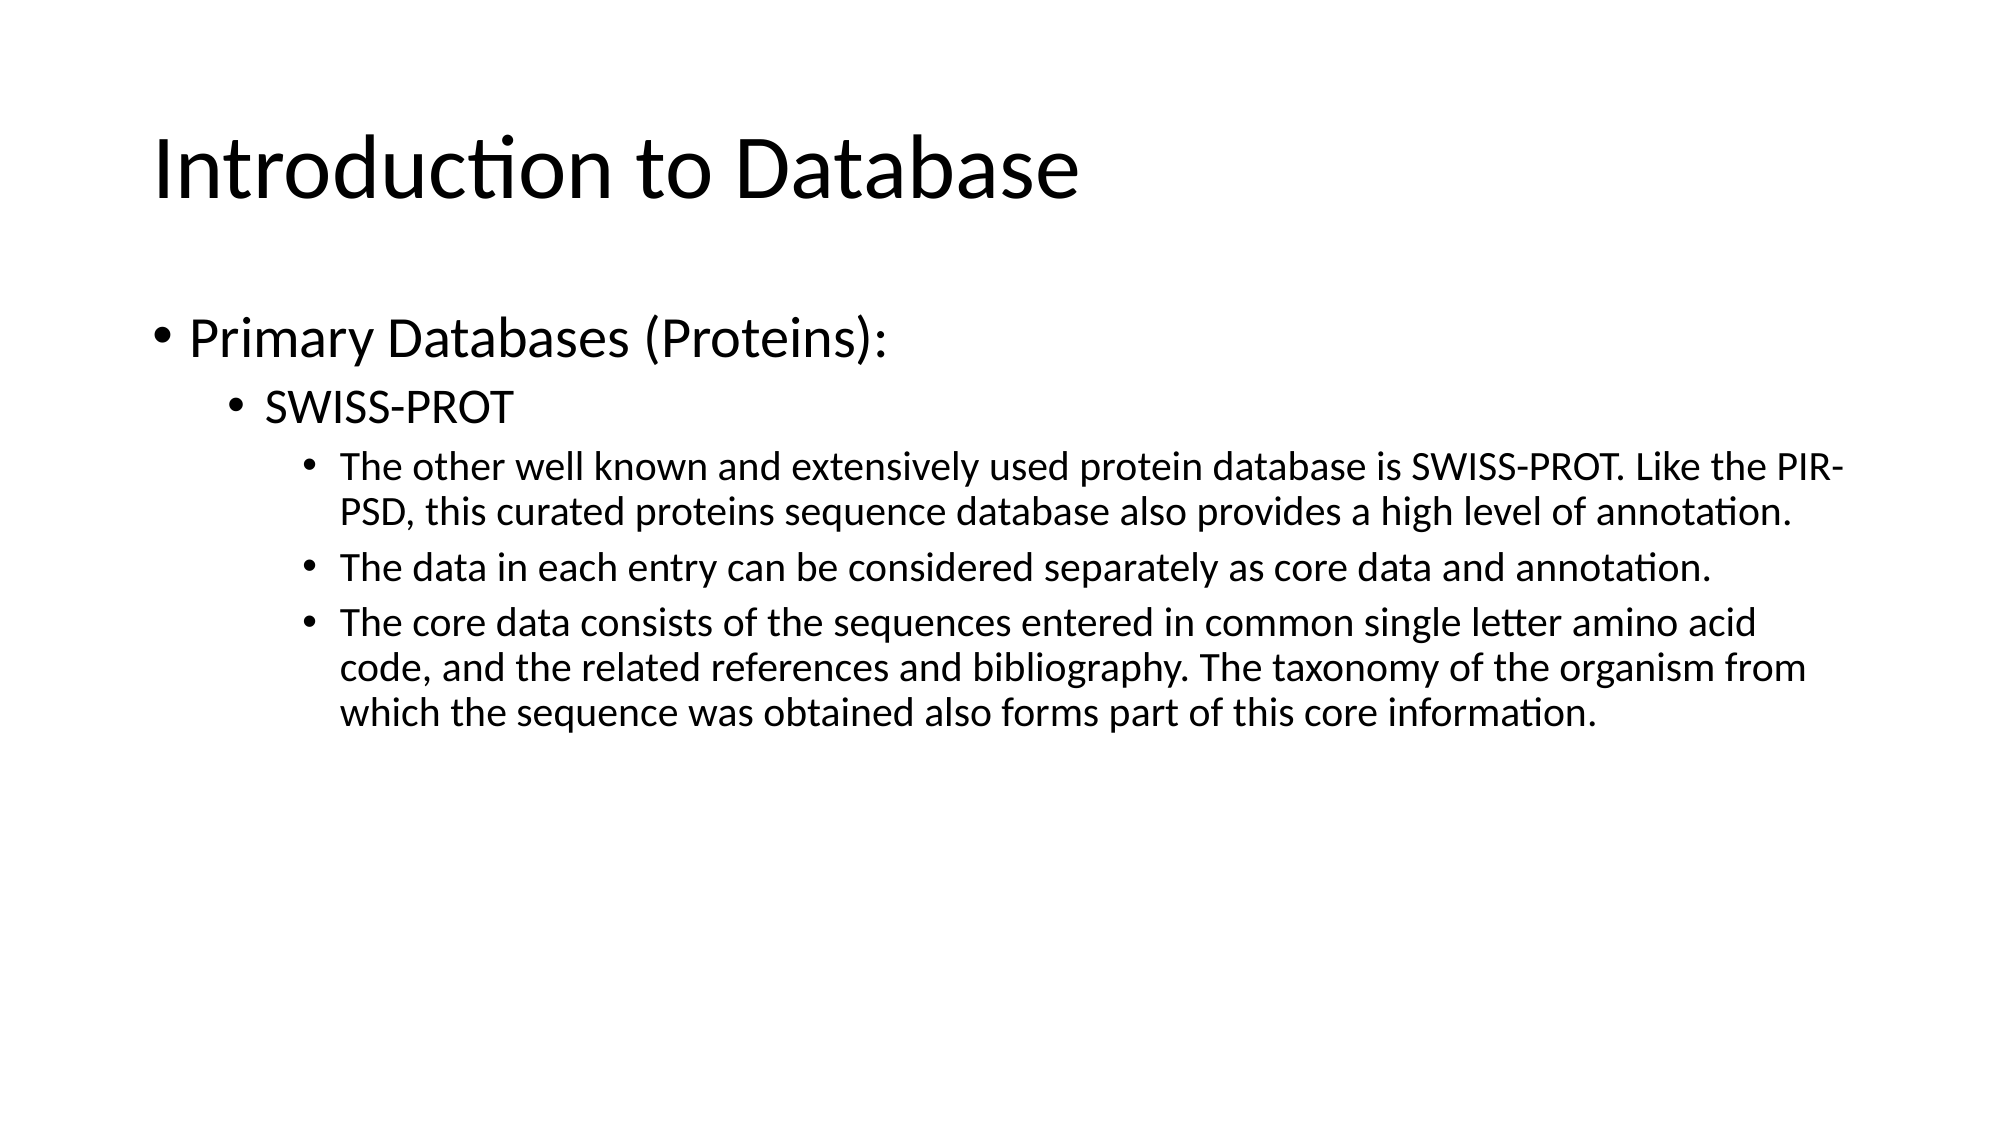

# Introduction to Database
Primary Databases (Proteins):
SWISS-PROT
The other well known and extensively used protein database is SWISS-PROT. Like the PIR-PSD, this curated proteins sequence database also provides a high level of annotation.
The data in each entry can be considered separately as core data and annotation.
The core data consists of the sequences entered in common single letter amino acid code, and the related references and bibliography. The taxonomy of the organism from which the sequence was obtained also forms part of this core information.